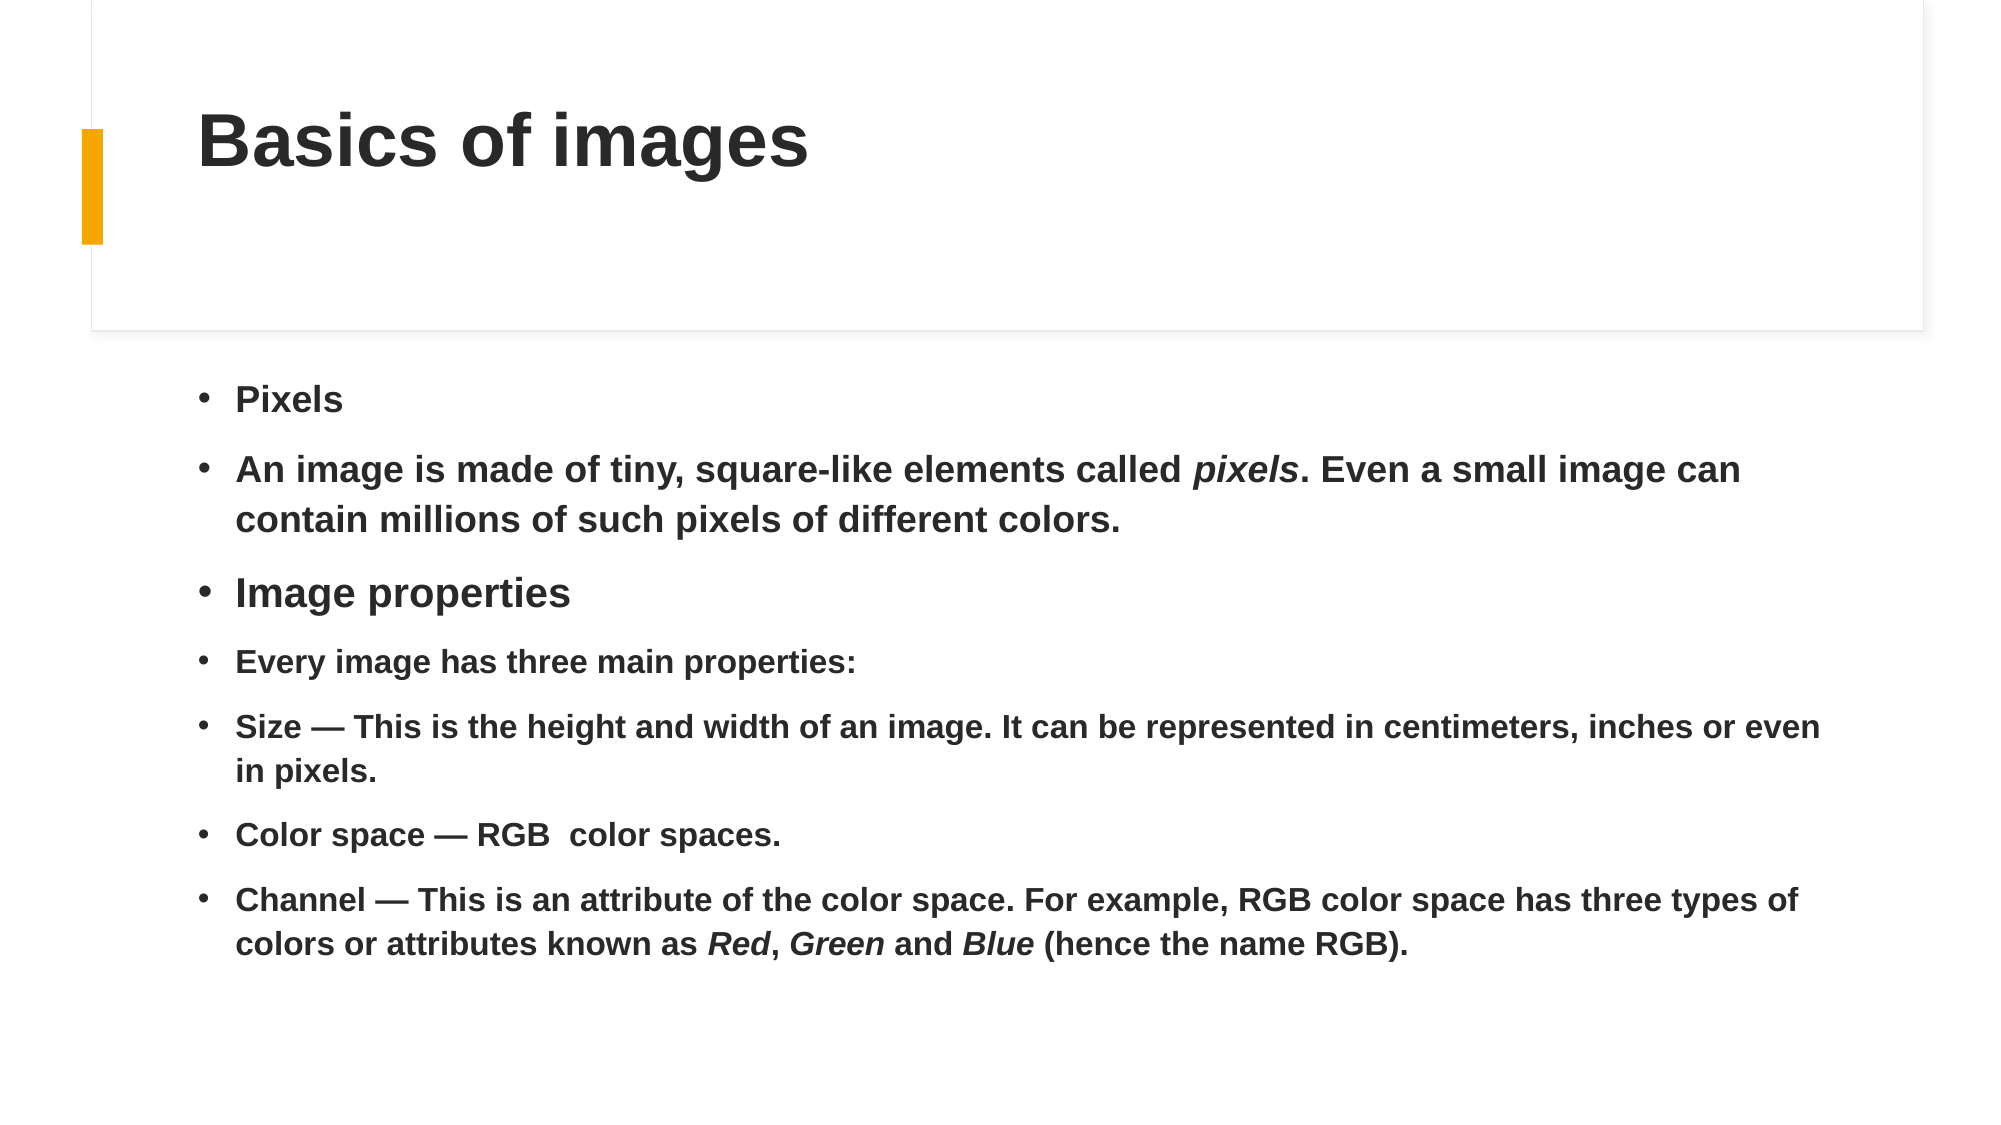

# Basics of images

Pixels
An image is made of tiny, square-like elements called pixels. Even a small image can contain millions of such pixels of different colors.
Image properties
Every image has three main properties:
Size — This is the height and width of an image. It can be represented in centimeters, inches or even in pixels.
Color space — RGB  color spaces.
Channel — This is an attribute of the color space. For example, RGB color space has three types of colors or attributes known as Red, Green and Blue (hence the name RGB).